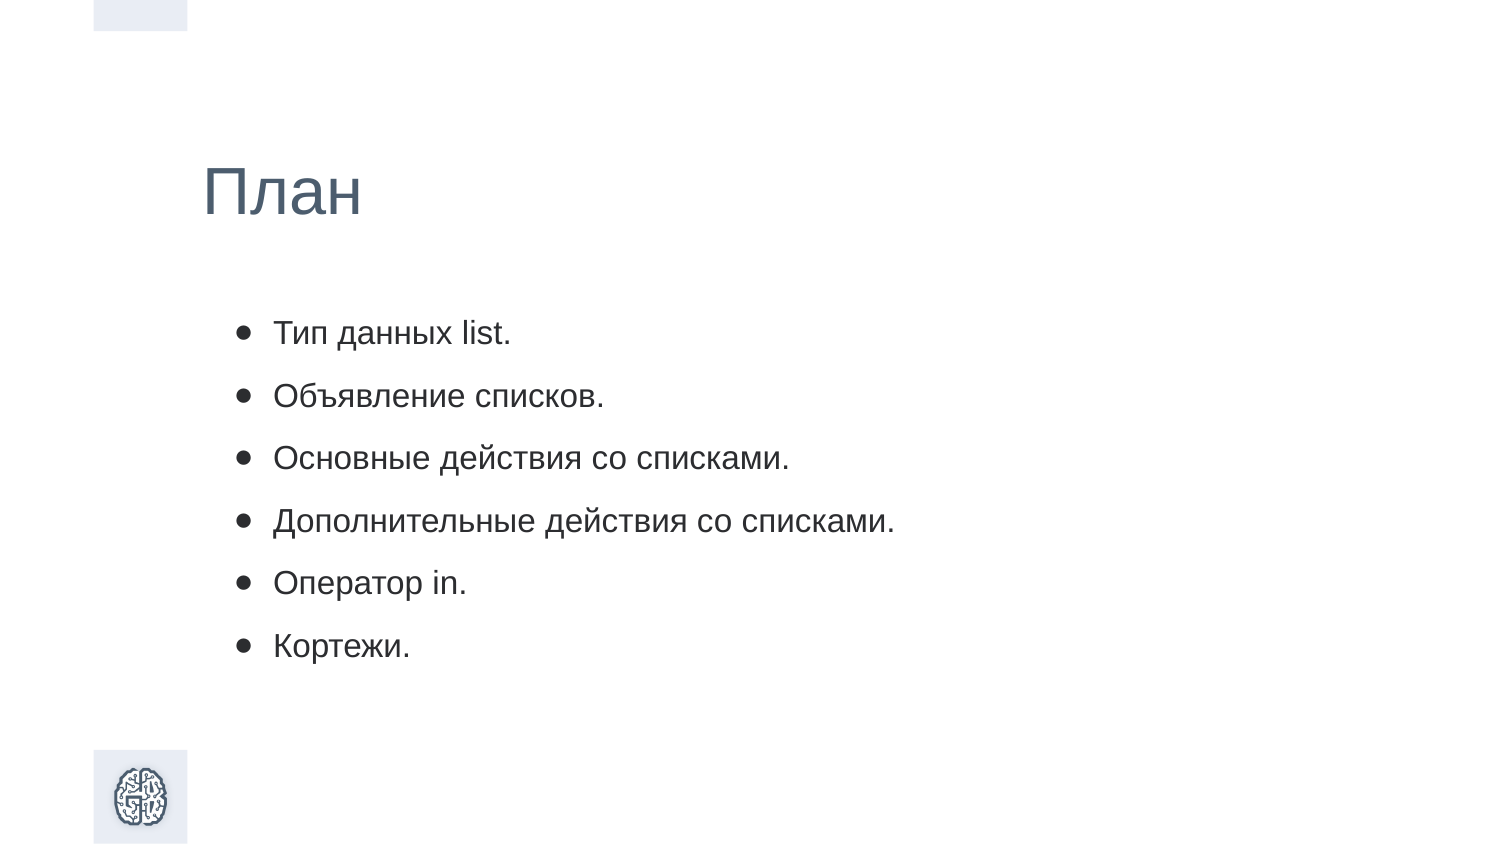

План
Тип данных list.
Объявление списков.
Основные действия со списками.
Дополнительные действия со списками.
Оператор in.
Кортежи.